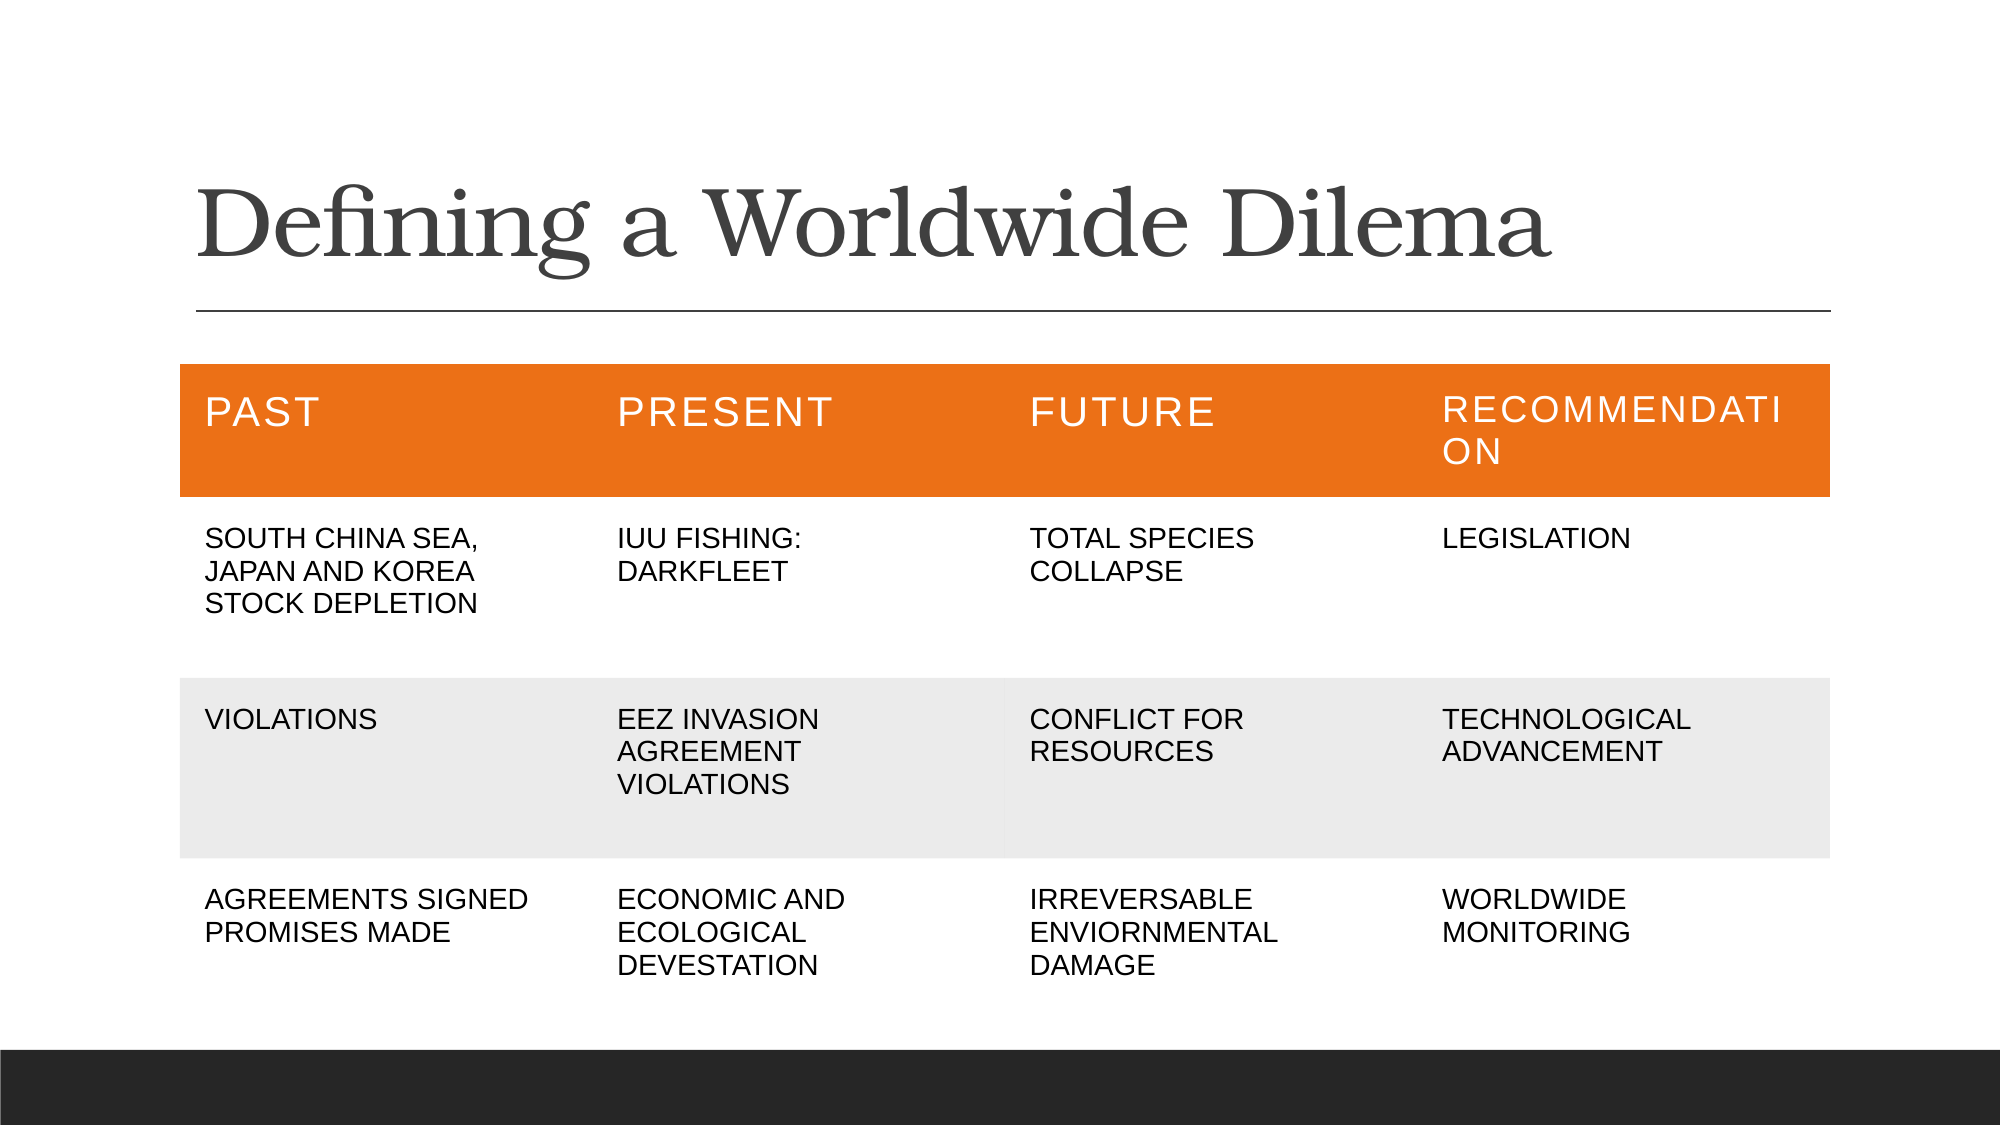

# Defining a Worldwide Dilema
| past | present | future | recommendation |
| --- | --- | --- | --- |
| SOUTH CHINA SEA, JAPAN AND KOREA STOCK DEPLETION | IUU FISHING: DARKFLEET | TOTAL SPECIES COLLAPSE | LEGISLATION |
| VIOLATIONS | EEZ INVASION AGREEMENT VIOLATIONS | CONFLICT FOR RESOURCES | TECHNOLOGICAL ADVANCEMENT |
| AGREEMENTS SIGNED PROMISES MADE | ECONOMIC AND ECOLOGICAL DEVESTATION | IRREVERSABLE ENVIORNMENTAL DAMAGE | WORLDWIDE MONITORING |